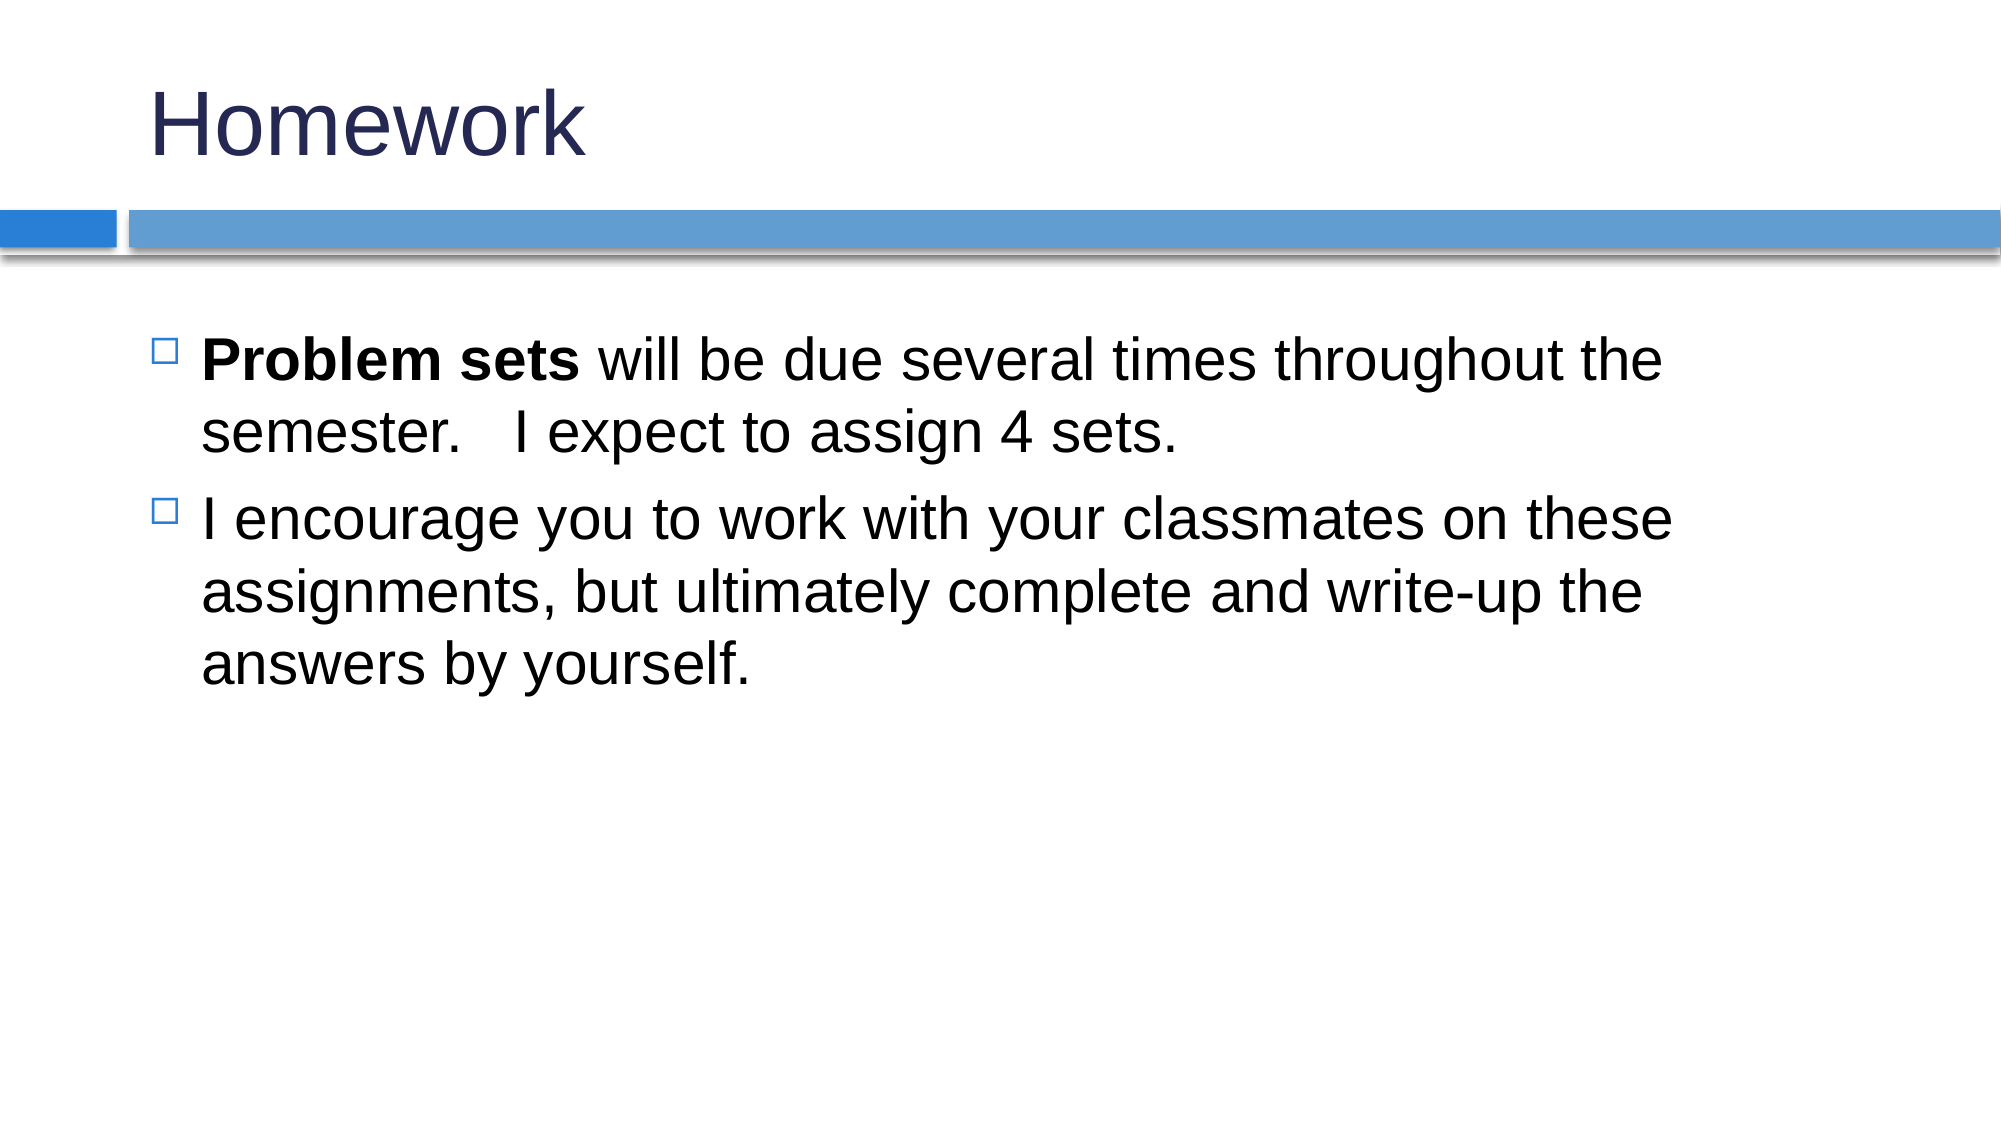

# Homework
Problem sets will be due several times throughout the semester.   I expect to assign 4 sets.
I encourage you to work with your classmates on these assignments, but ultimately complete and write-up the answers by yourself.